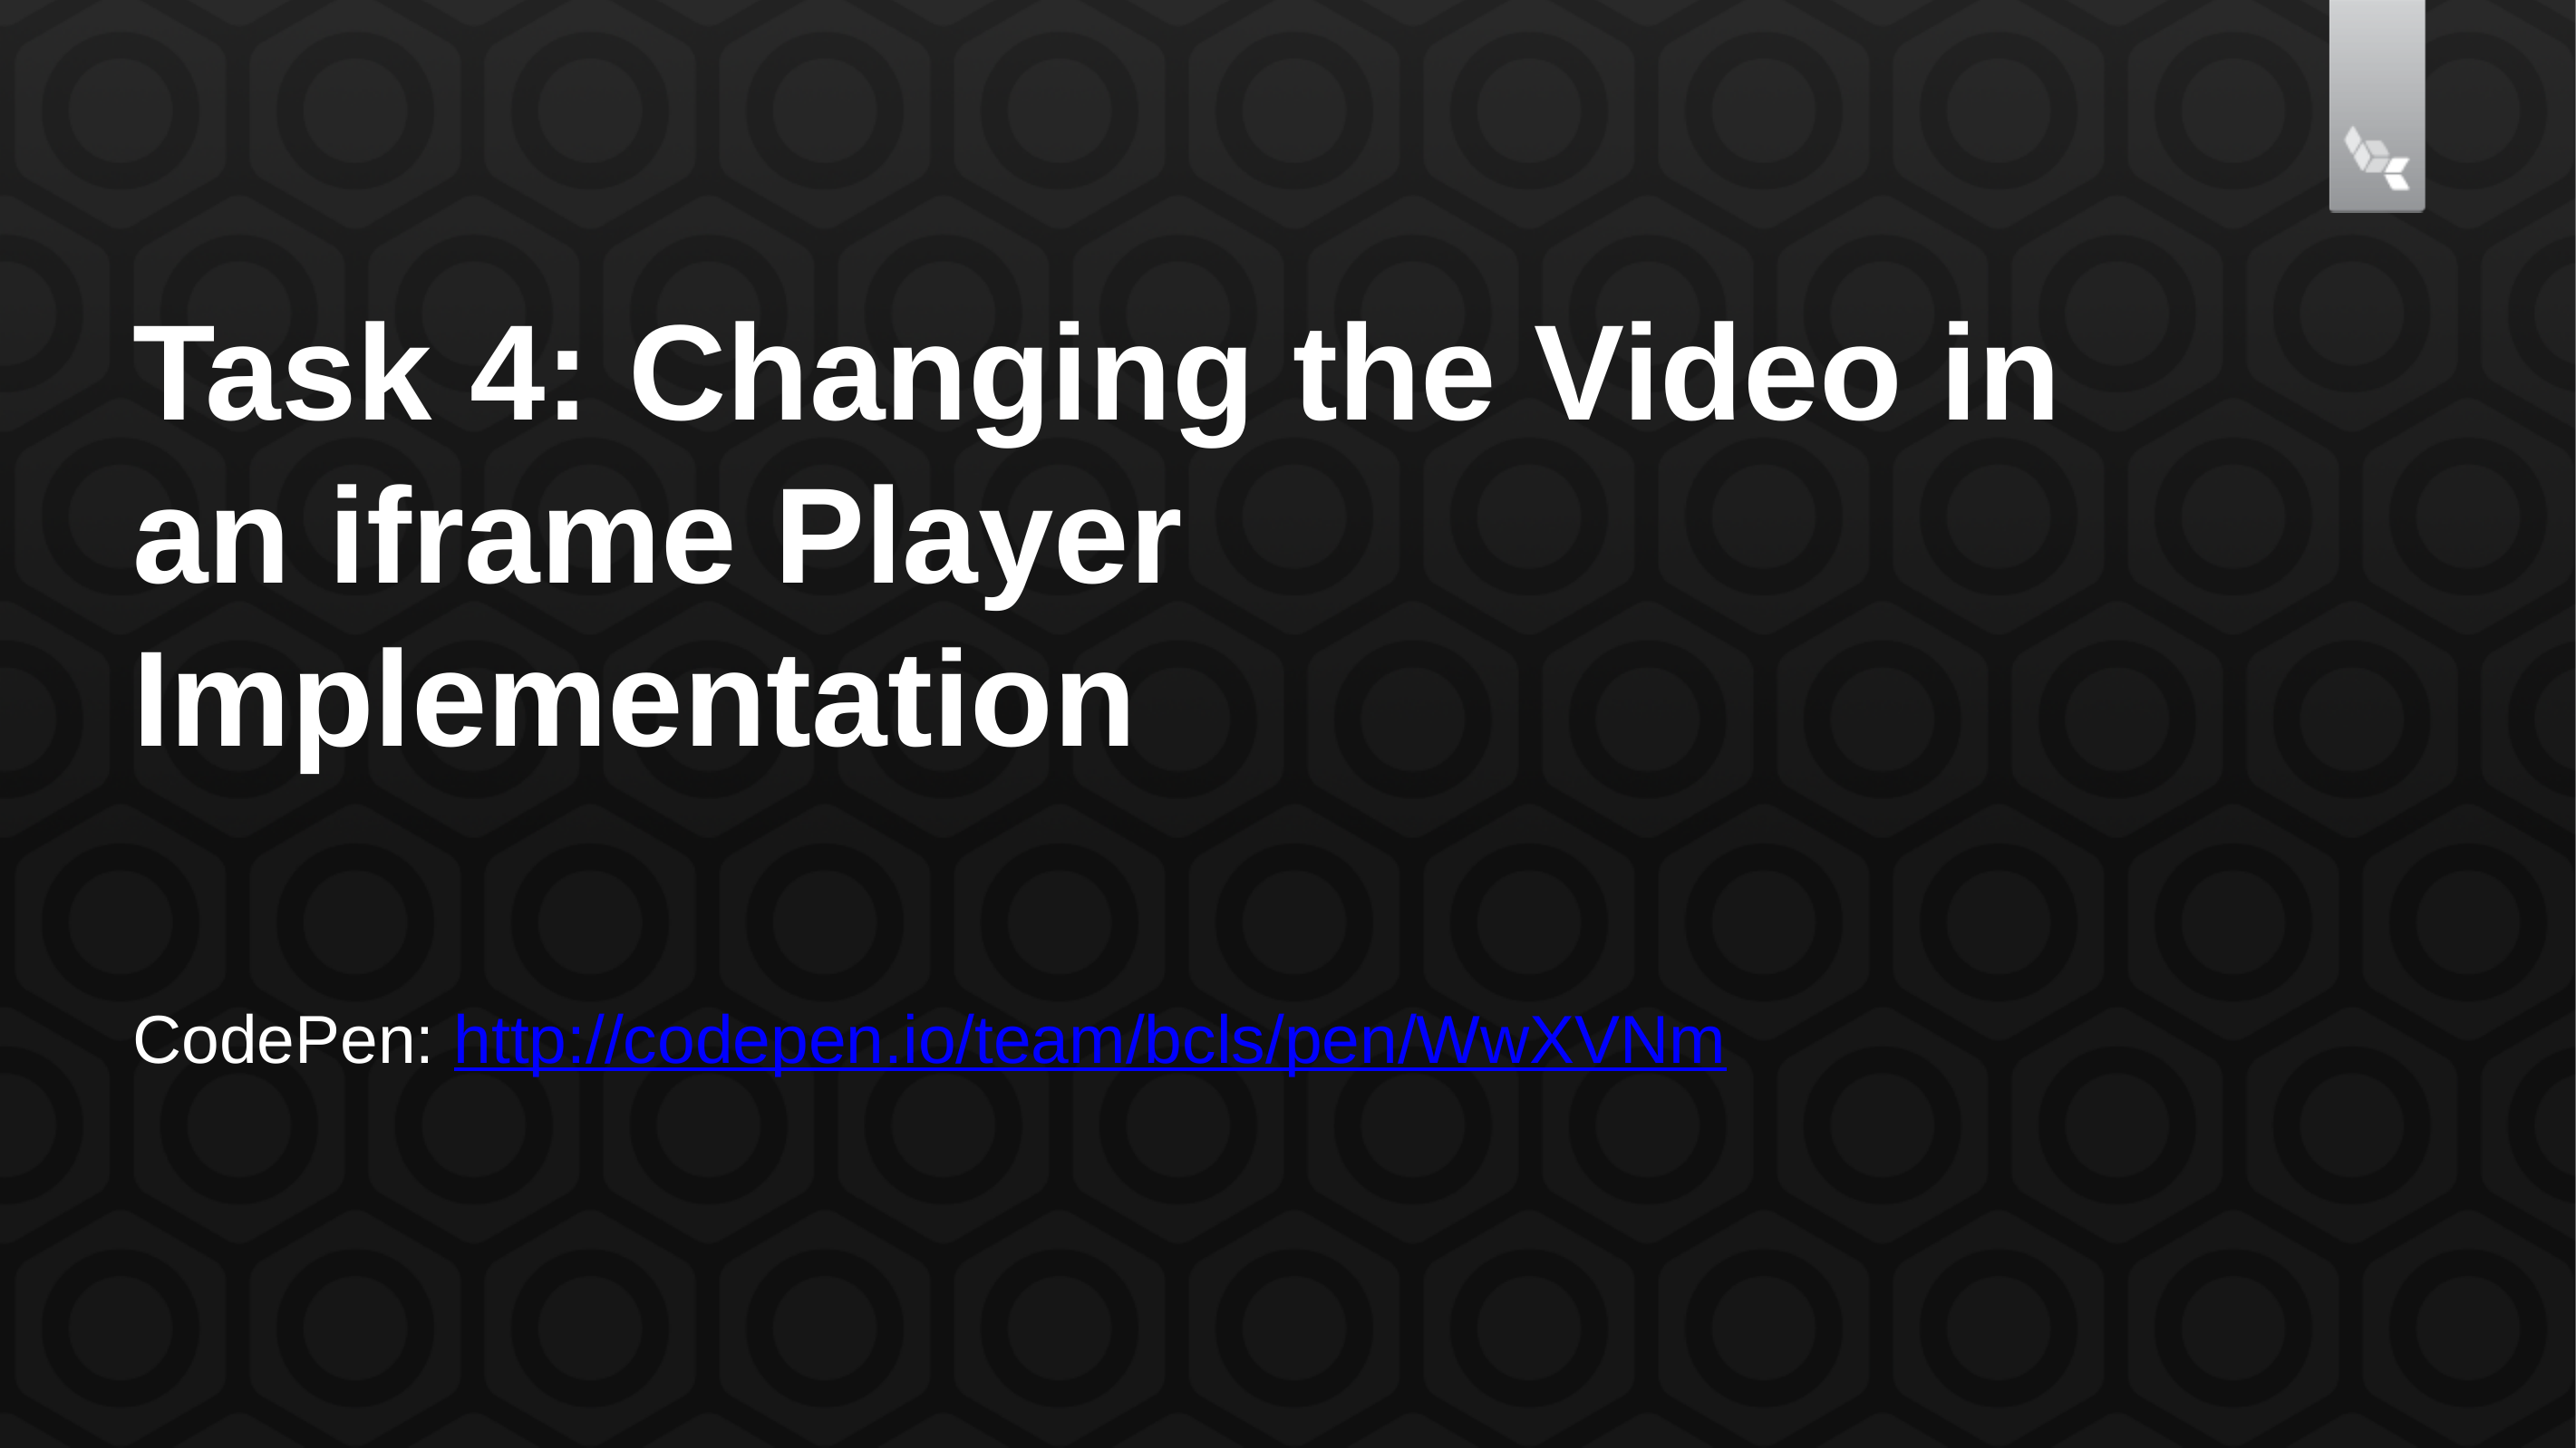

# Task 4: Changing the Video in an iframe Player Implementation

CodePen: http://codepen.io/team/bcls/pen/WwXVNm